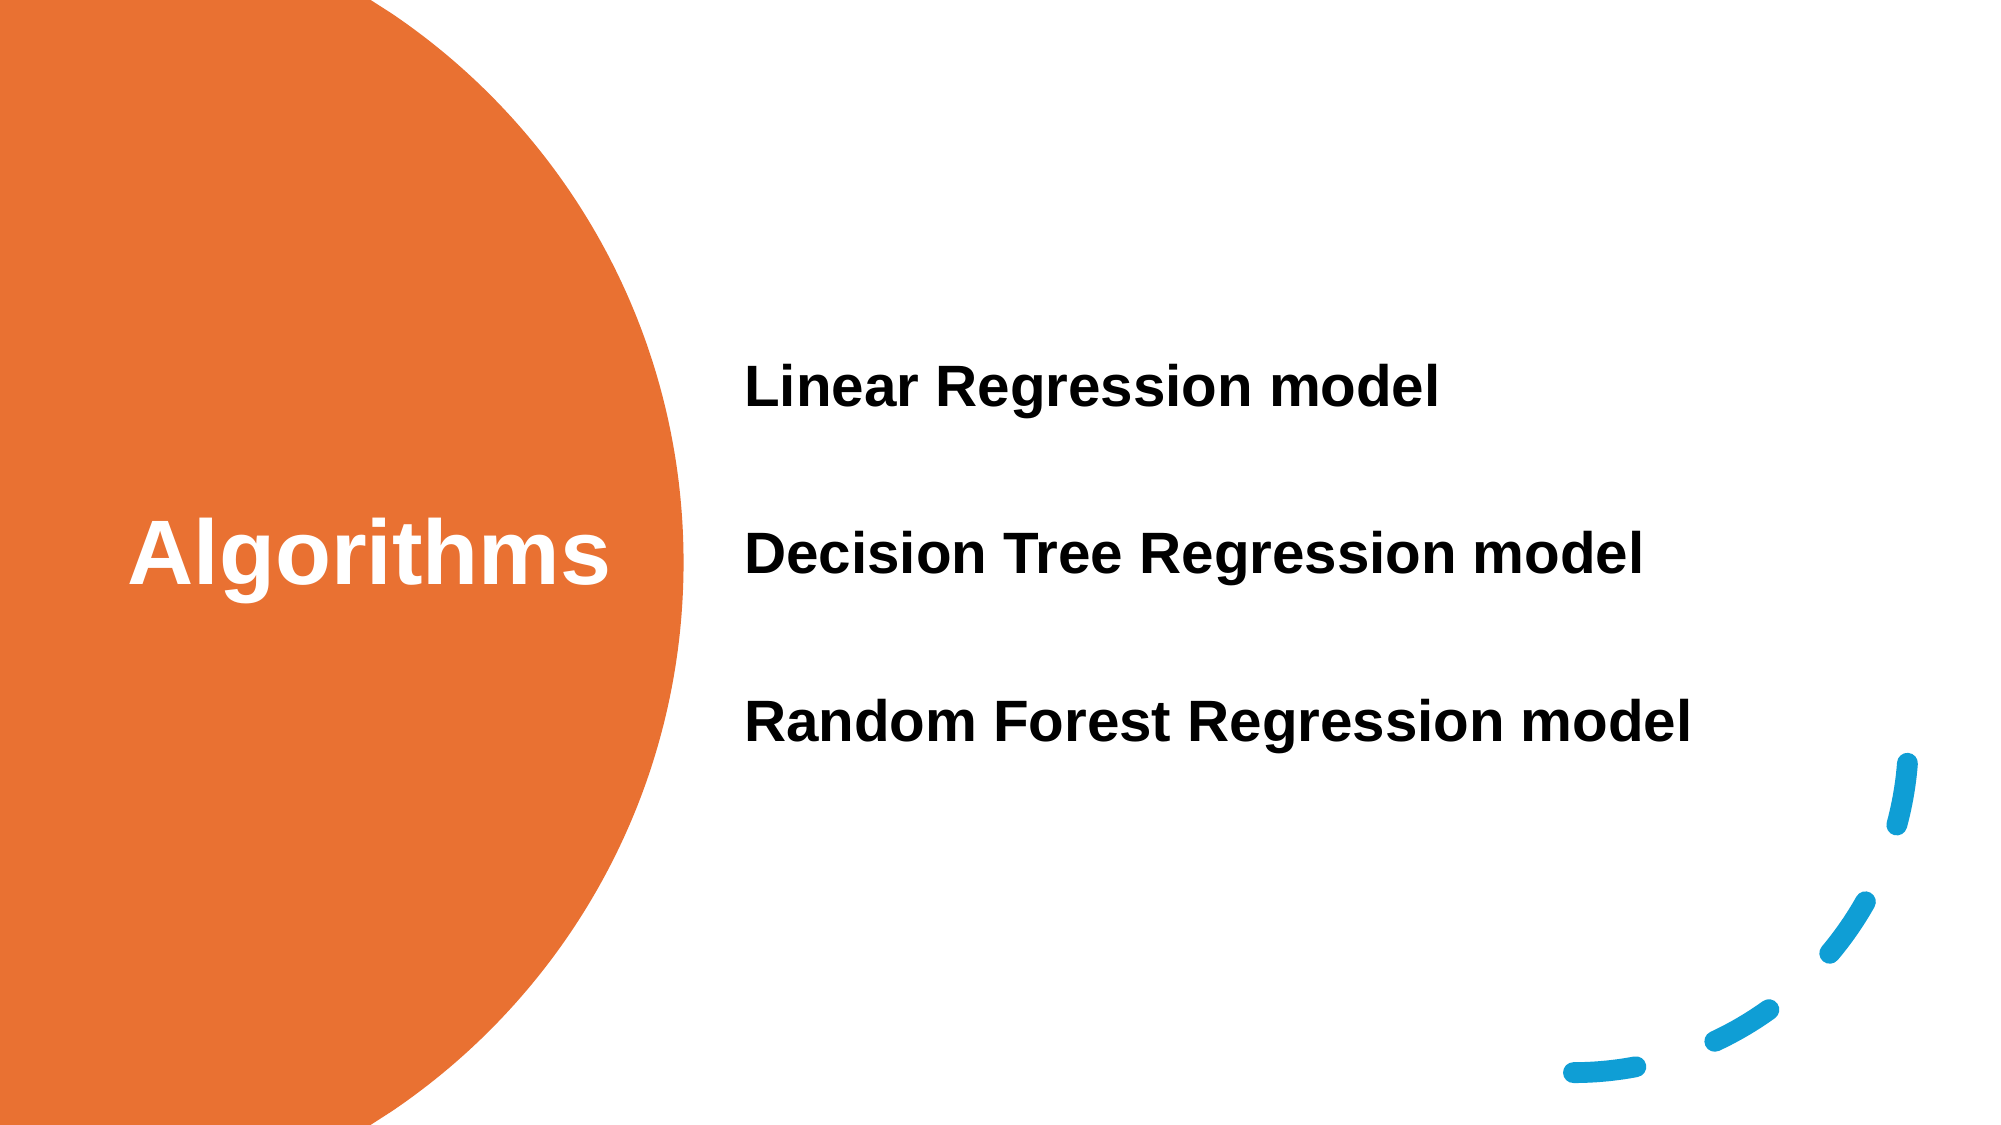

Linear Regression model

Decision Tree Regression model

Random Forest Regression model
# Algorithms